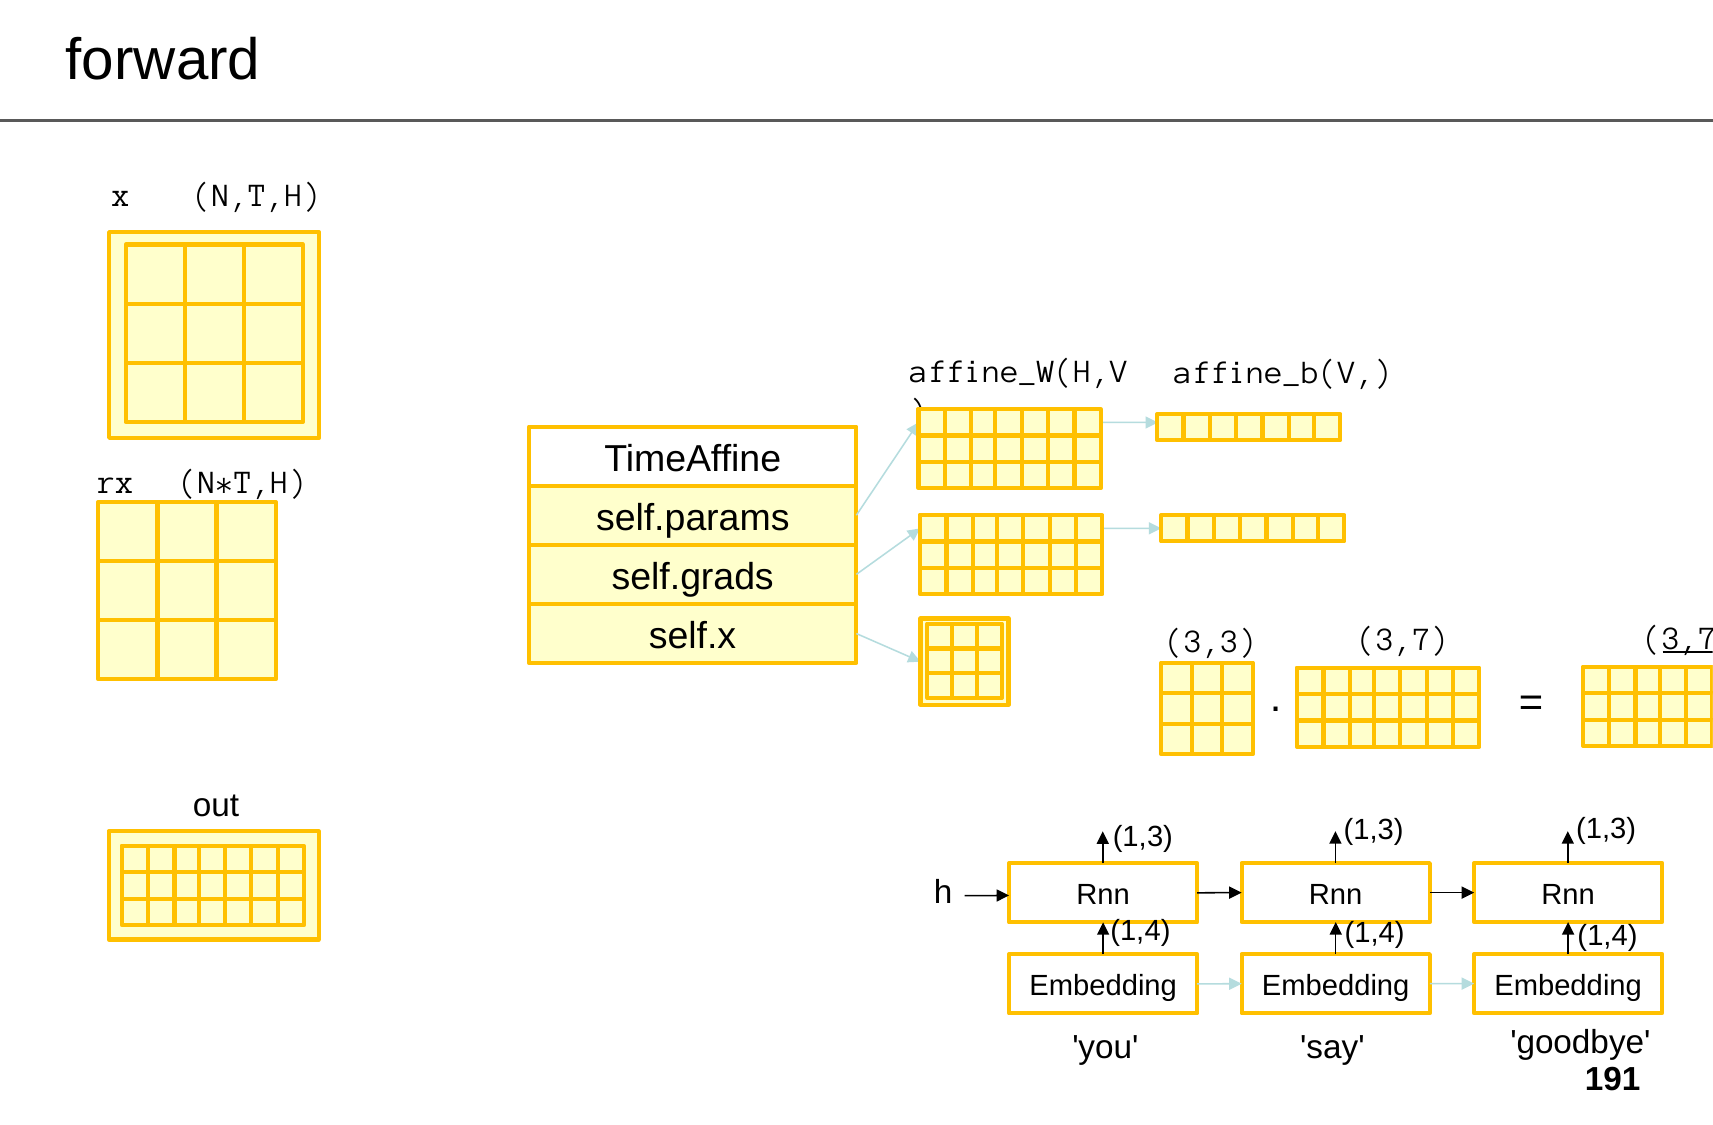

forward
x
(N,T,H)

affine_W(H,V)
affine_b(V,)

TimeAffine
rx
(N*T,H)
self.params

self.grads

self.x
(3,7)
(3,7)
(3,3)

.

=

out
(1,3)
(1,3)
(1,3)

h
Rnn
Rnn
Rnn
(1,4)
(1,4)
(1,4)
Embedding
Embedding
Embedding
'goodbye'
'you'
'say'